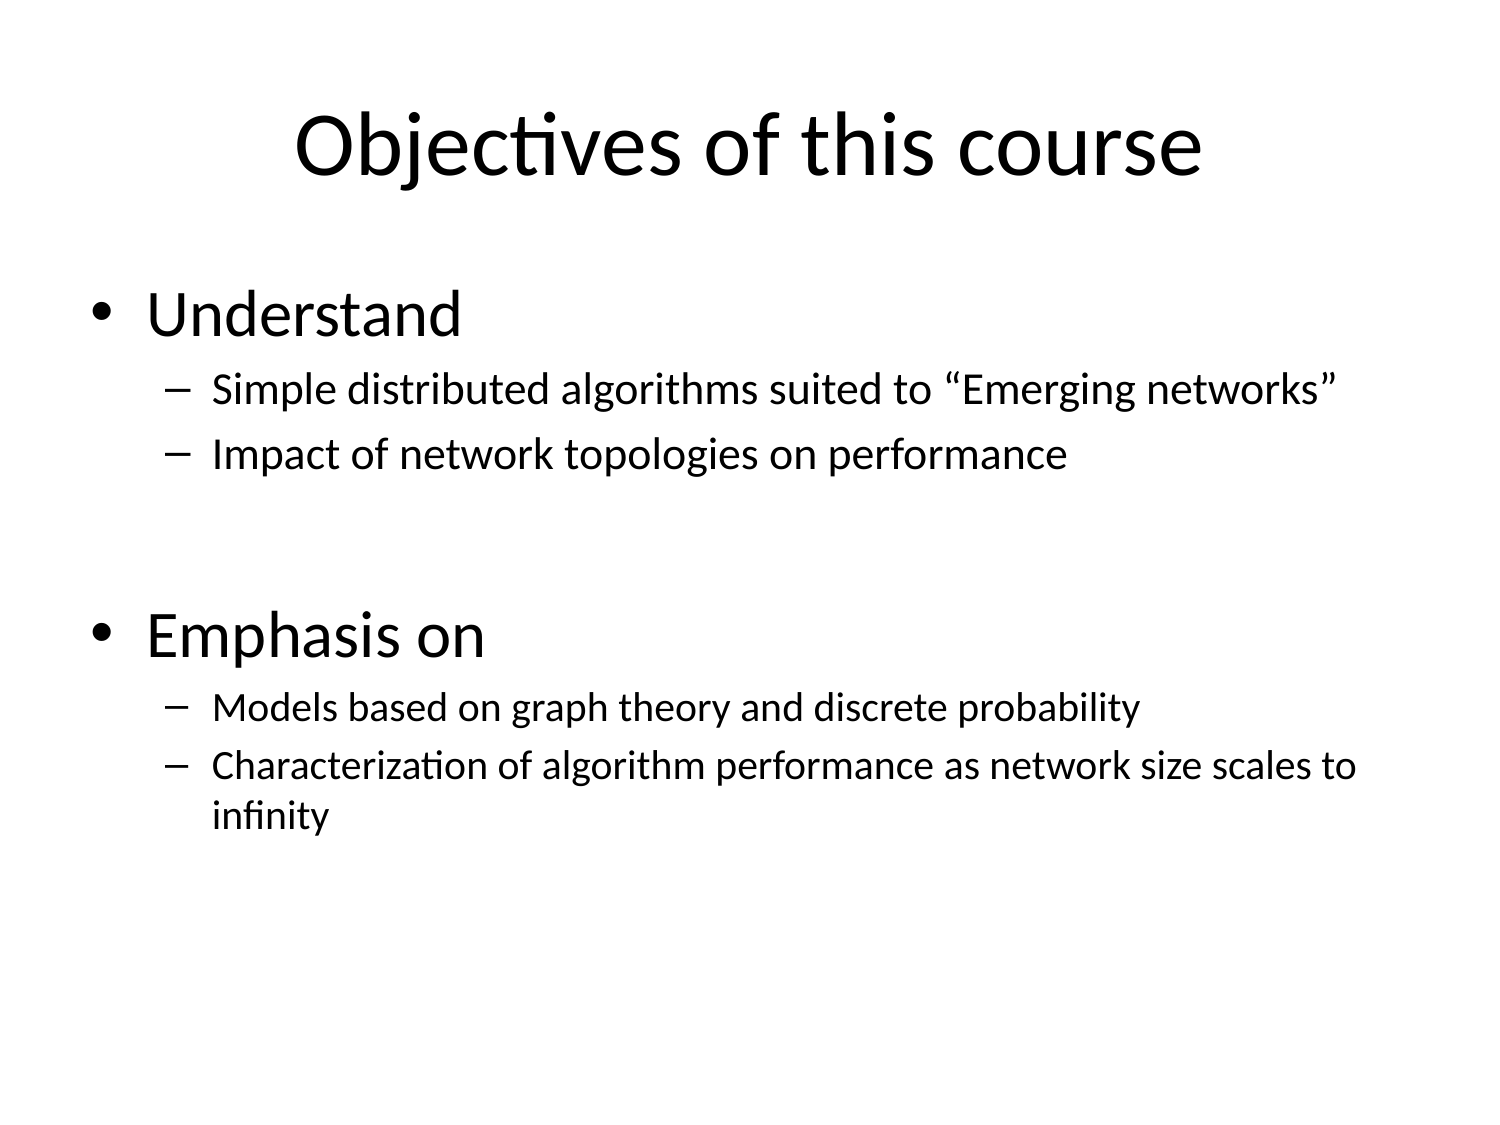

# Objectives of this course
Understand
Simple distributed algorithms suited to “Emerging networks”
Impact of network topologies on performance

Emphasis on
Models based on graph theory and discrete probability
Characterization of algorithm performance as network size scales to infinity